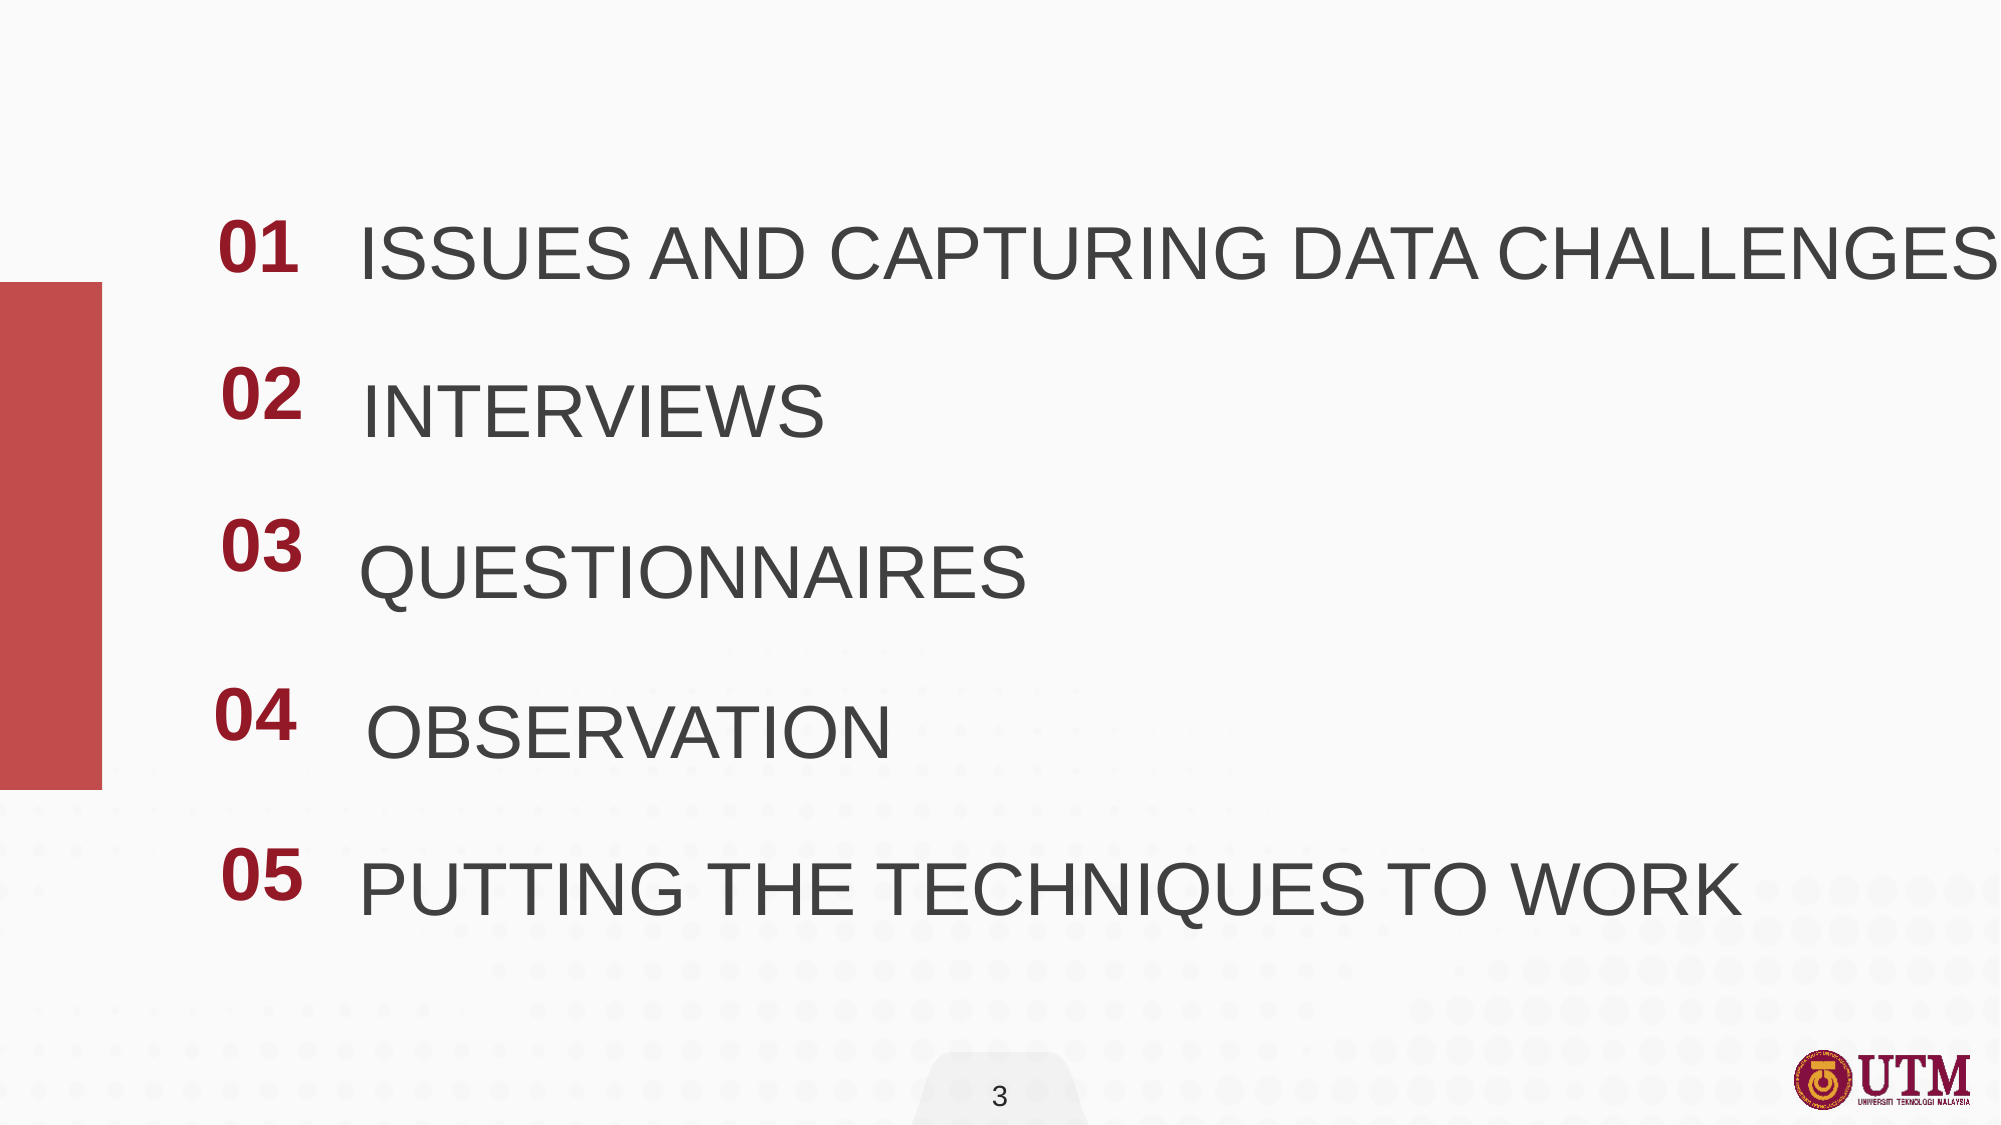

ISSUES AND CAPTURING DATA CHALLENGES
01
INTERVIEWS
02
QUESTIONNAIRES
03
OBSERVATION
04
PUTTING THE TECHNIQUES TO WORK
05
3